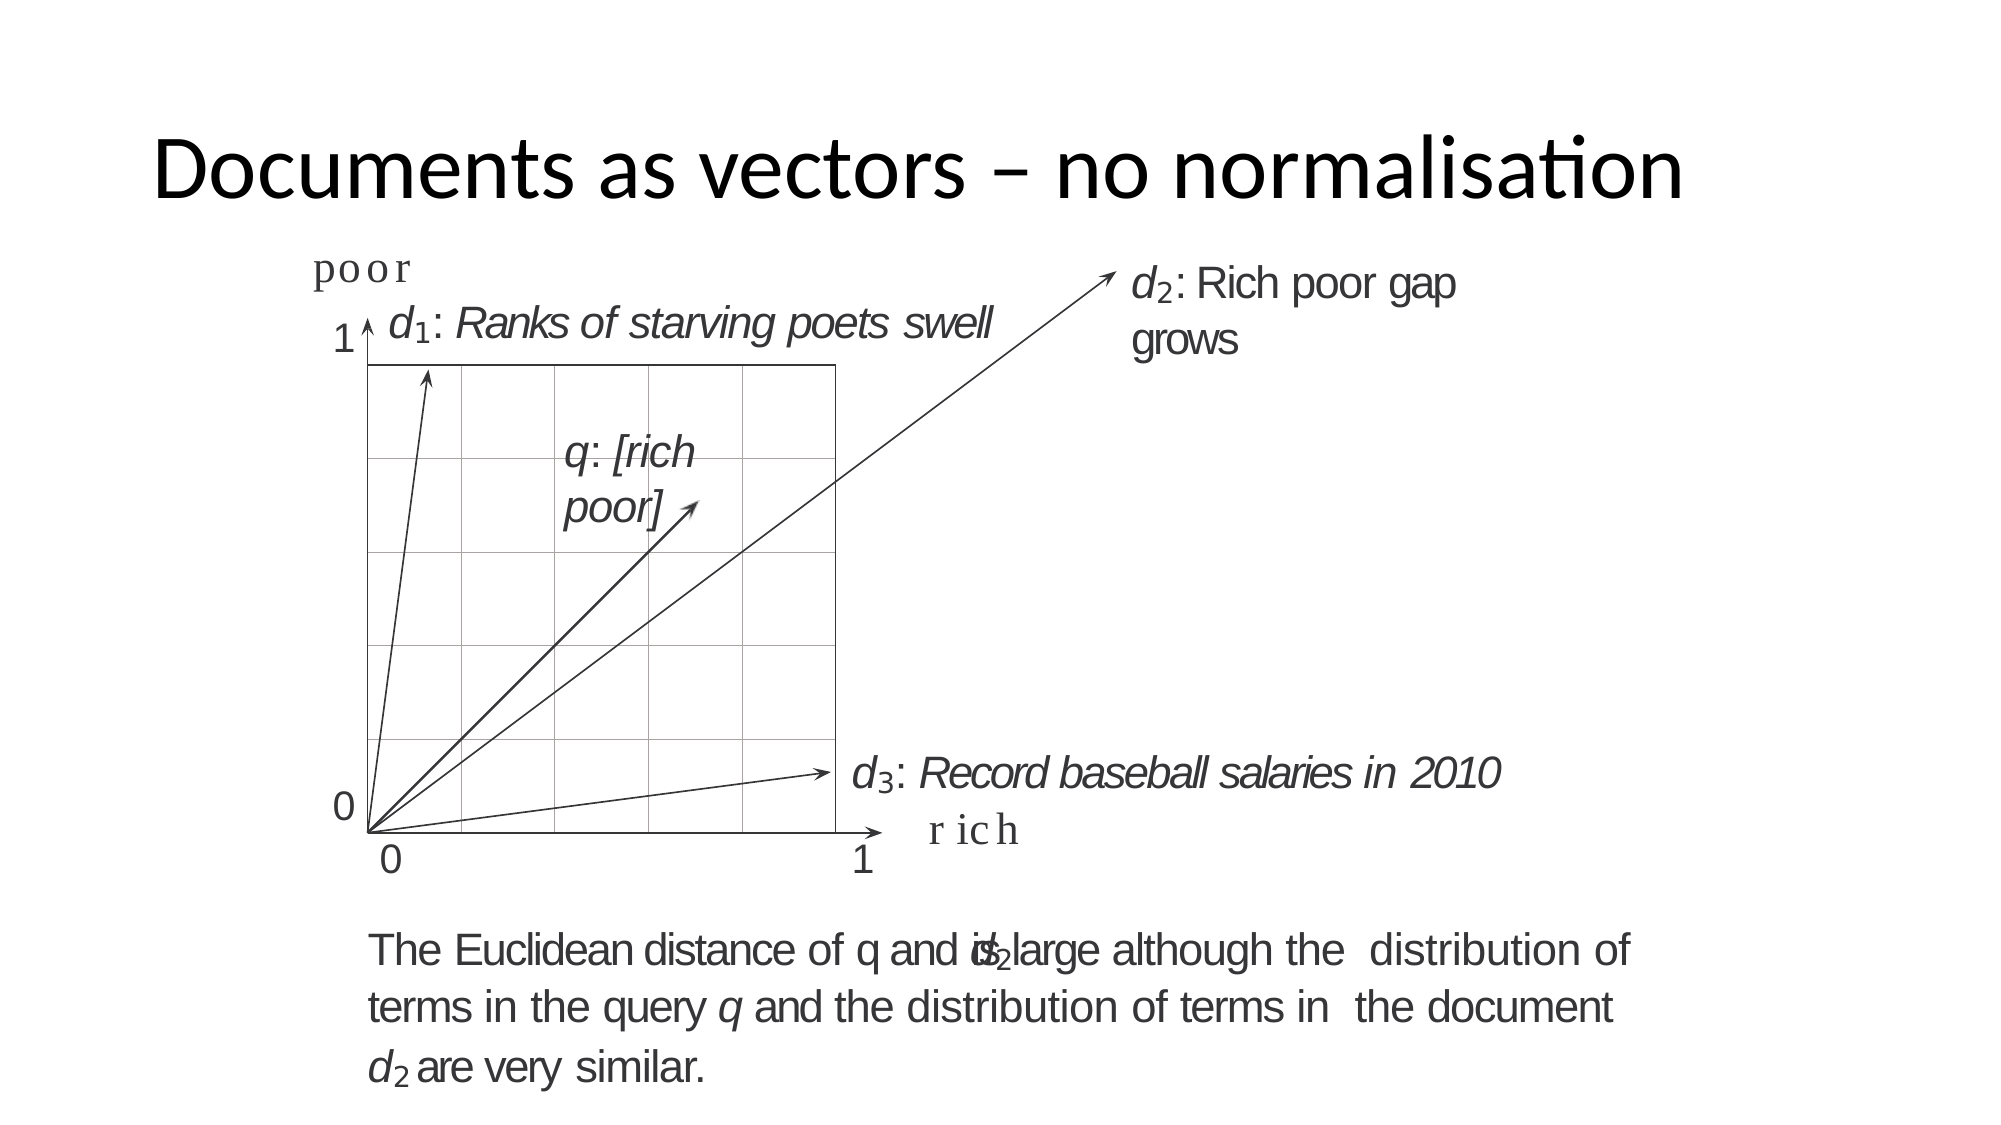

# Documents as vectors – no normalisation
poor
d2: Rich poor gap grows

d1: Ranks of starving poets swell
1

q: [rich poor]

d3: Record baseball salaries in 2010

0
rich

0	1

The Euclidean distance of q       and d2            is large although the  distribution of terms in the query q and the distribution of terms in  the document d2 are very similar.